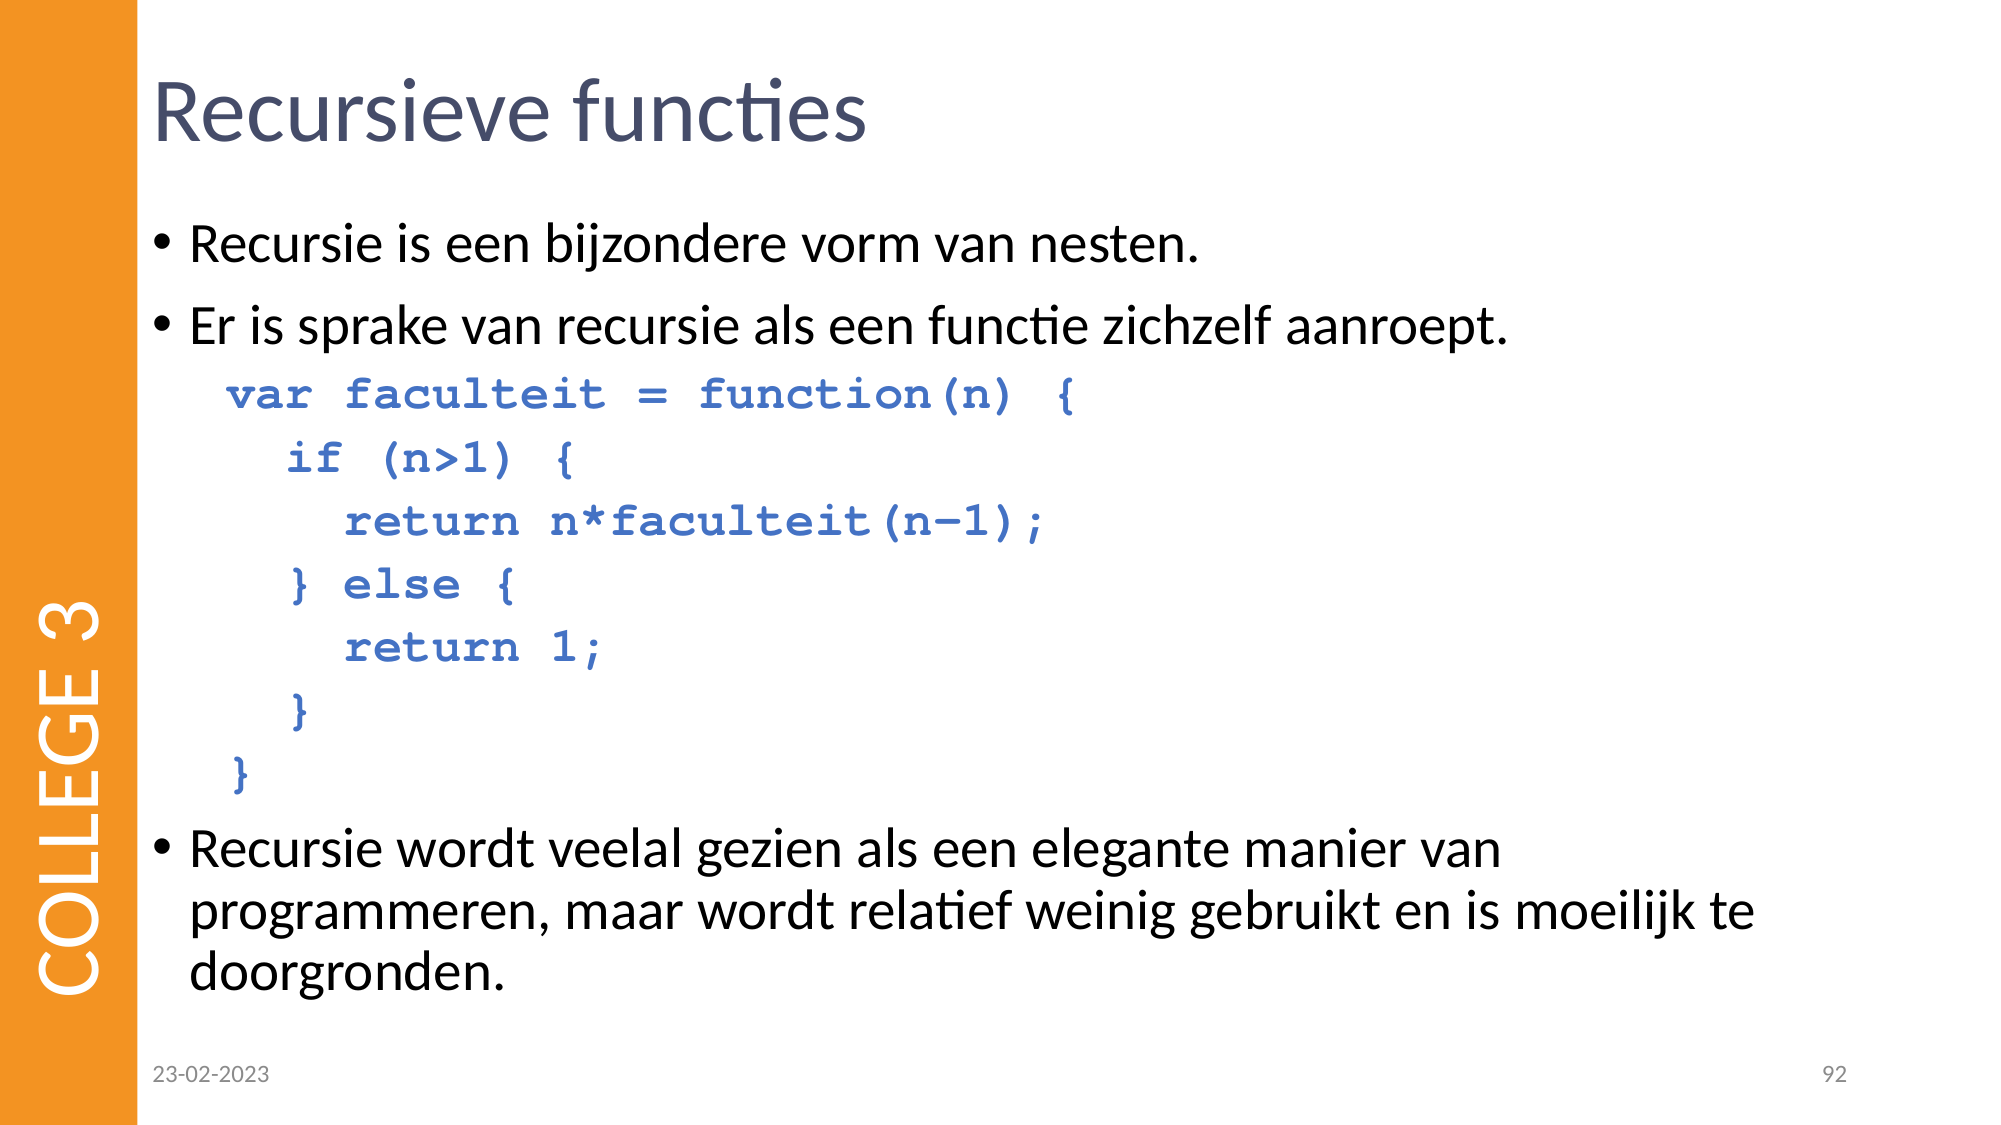

# Recursieve functies
Recursie is een bijzondere vorm van nesten.
Er is sprake van recursie als een functie zichzelf aanroept.
var faculteit = function(n) {
  if (n>1) {
    return n*faculteit(n-1);
  } else {
    return 1;
  }
}
Recursie wordt veelal gezien als een elegante manier van programmeren, maar wordt relatief weinig gebruikt en is moeilijk te doorgronden.

COLLEGE 3
23-02-2023

92